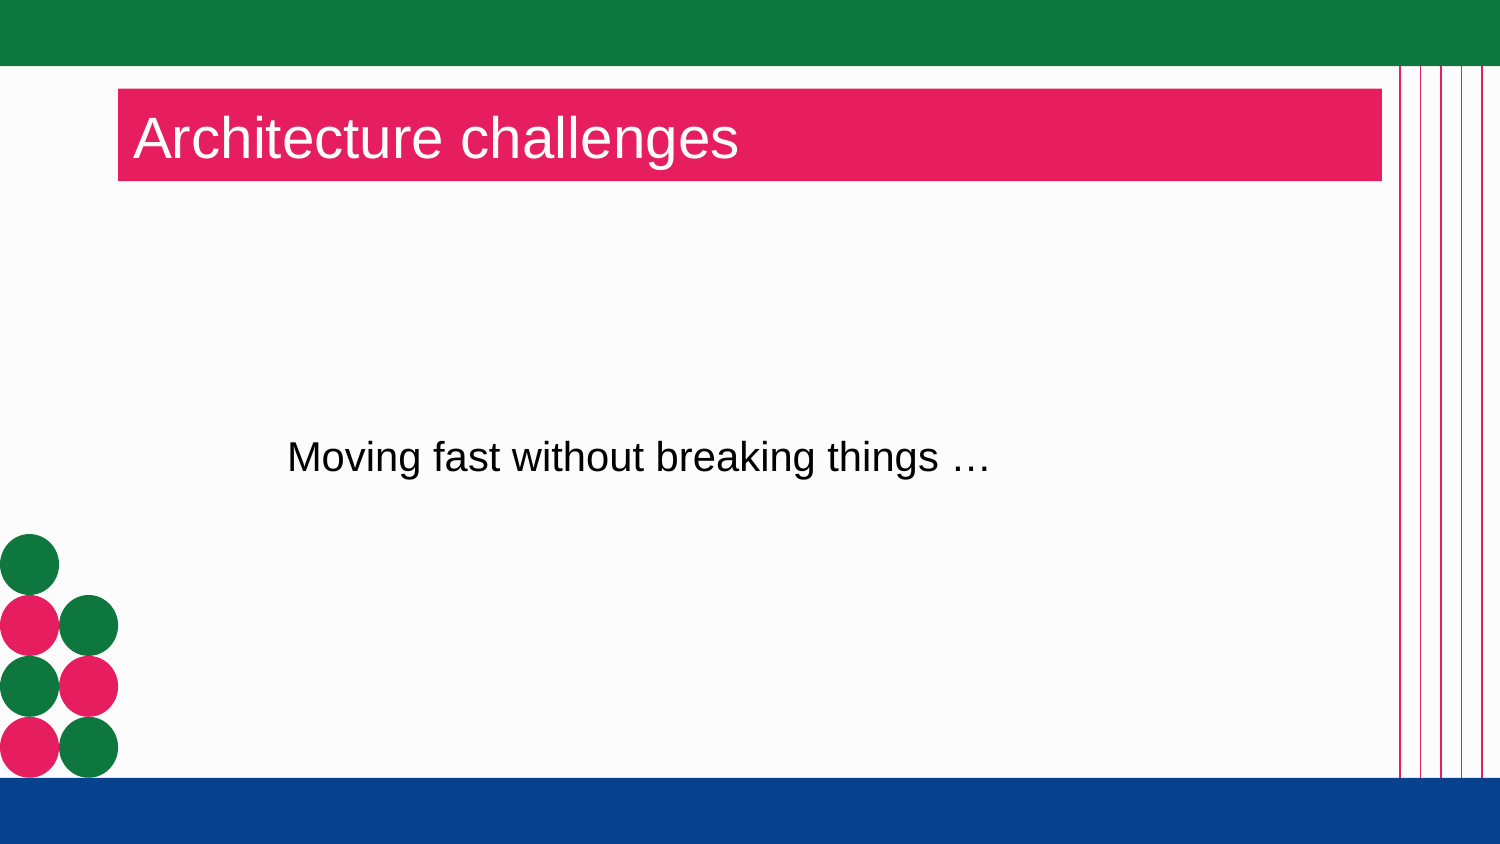

# Architecture challenges
Moving fast without breaking things …